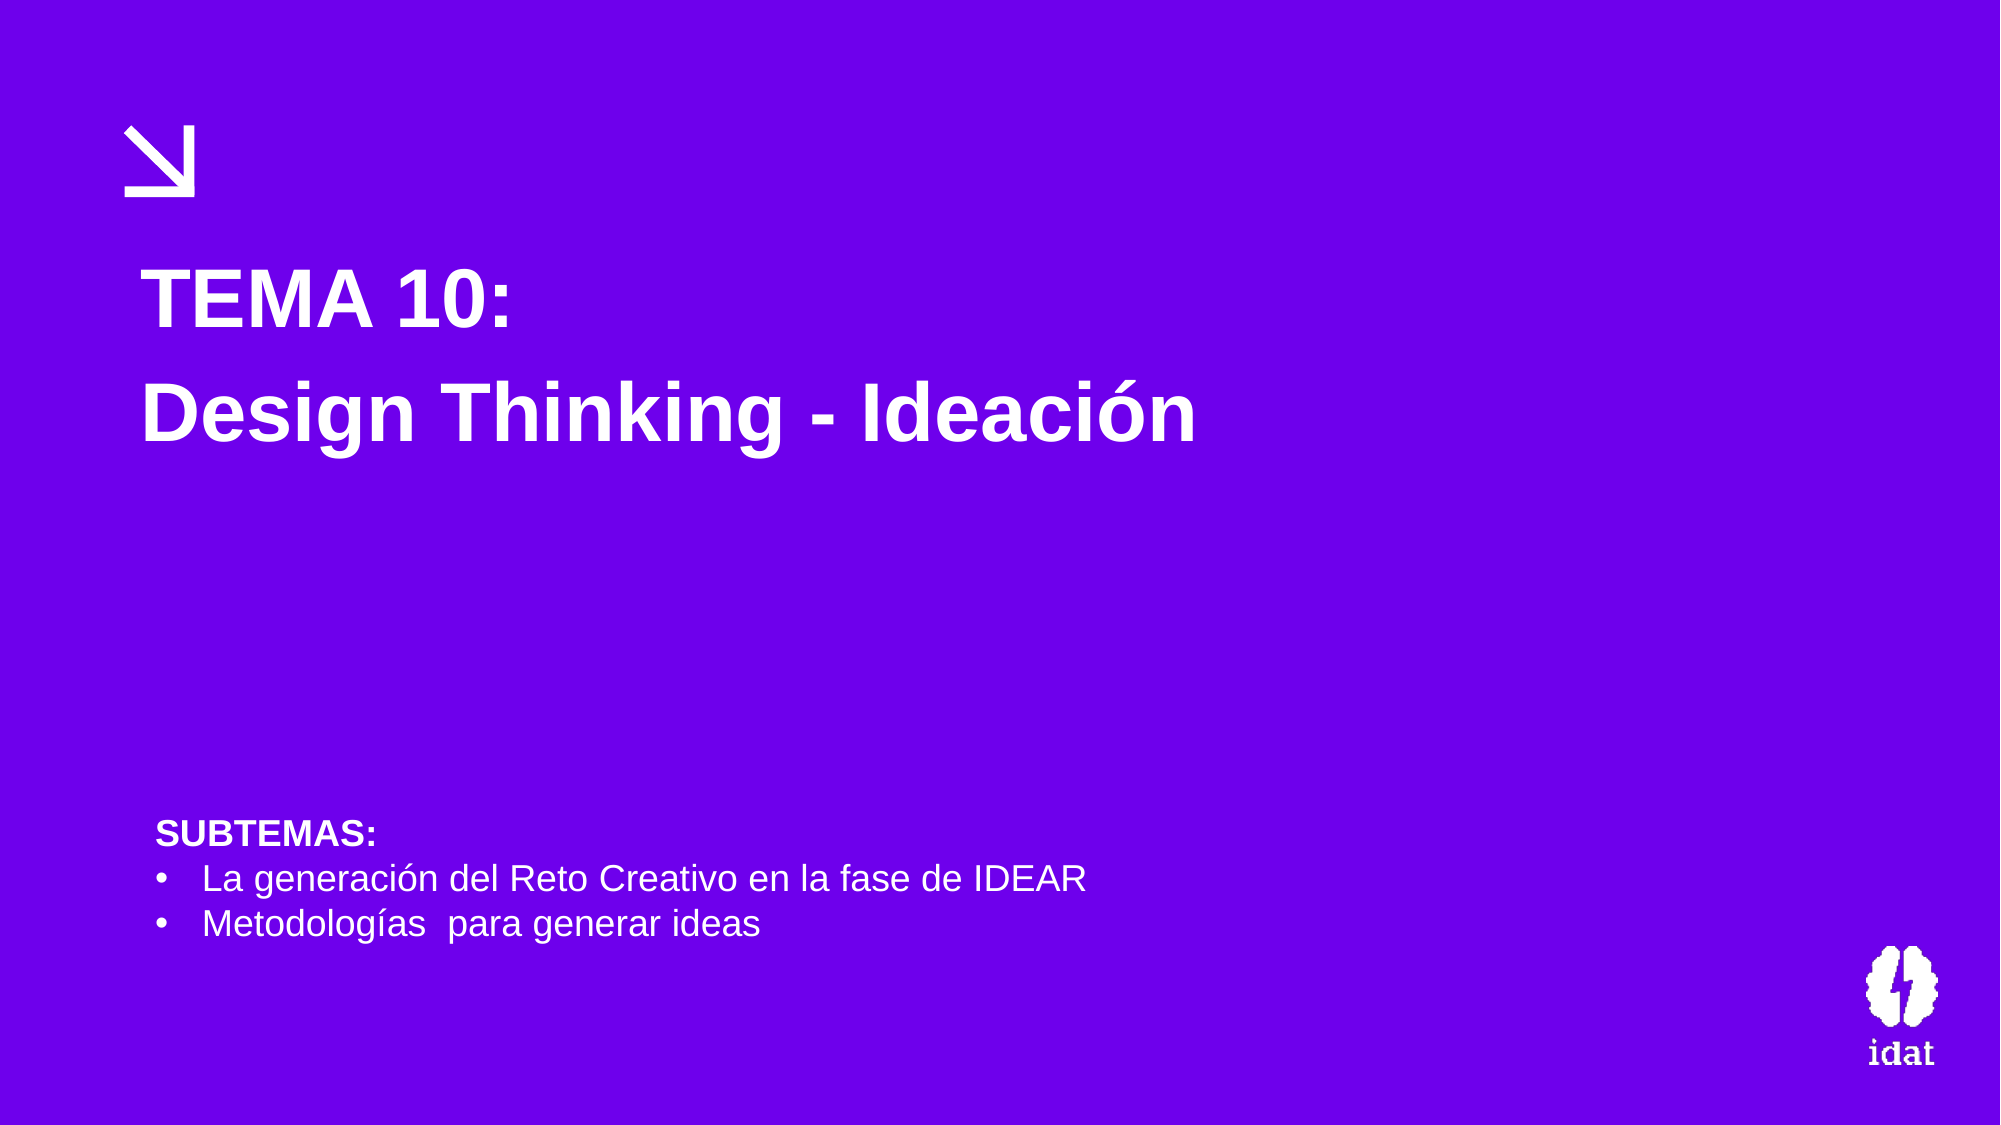

TEMA 10:
Design Thinking - Ideación

SUBTEMAS:
La generación del Reto Creativo en la fase de IDEAR
Metodologías  para generar ideas